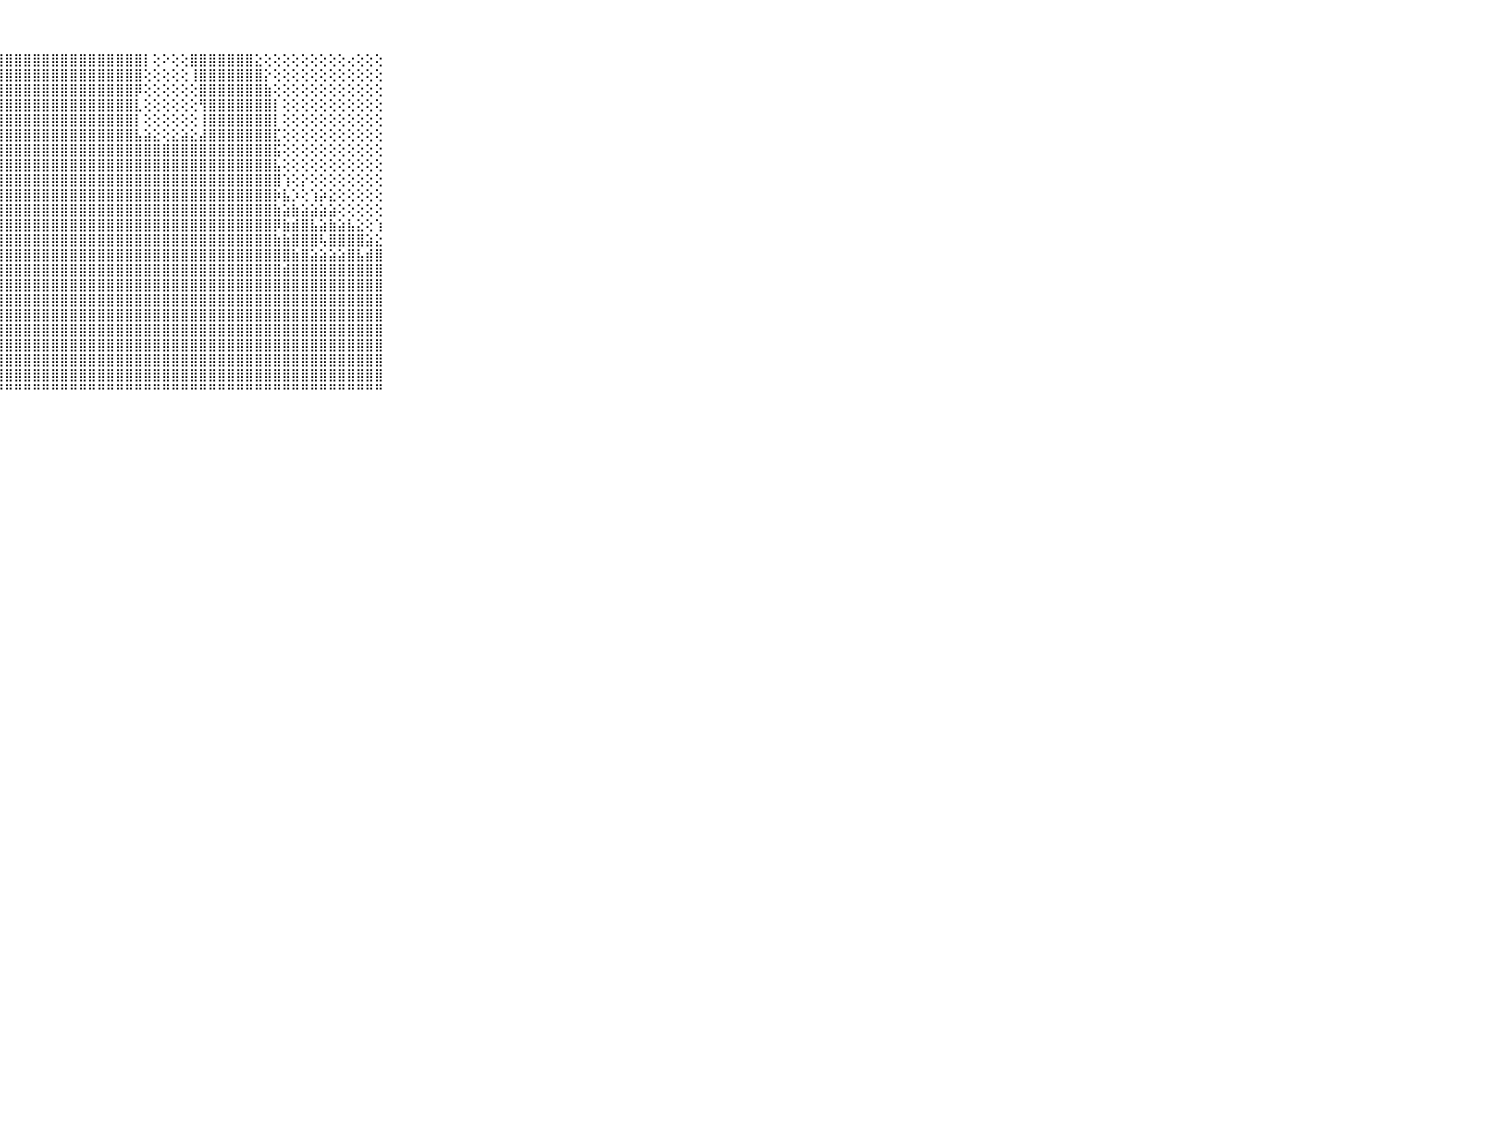

⠀⠀⠀⠀⠀⠀⠀⠀⠀⠀⠀⣿⣿⣿⣿⣿⣿⣿⣿⣿⣿⣿⣿⣿⣿⣿⣿⣿⣿⣿⣿⣿⣿⣿⣿⣿⣿⣿⣿⣿⣿⣿⣿⡇⢕⠕⢕⢕⣿⣿⣿⣿⣿⣿⣿⣕⢕⢕⢕⢕⢕⢕⢕⢕⢕⢔⢕⢕⢕⠀⠀⠀⠀⠀⠀⠀⠀⠀⠀⠀⠀
⠀⠀⠀⠀⠀⠀⠀⠀⠀⠀⠀⣿⣿⣿⣿⣿⣿⣿⣿⣿⣿⣿⣿⣿⣿⣿⣿⣿⣿⣿⣿⣿⣿⣿⣿⣿⣿⣿⣿⣿⣿⣿⣿⢕⢕⢕⢕⢕⢸⣿⣿⣿⣿⣿⣿⣿⡕⢕⢕⢕⢕⢕⢕⢕⢕⢕⢕⢕⢕⠀⠀⠀⠀⠀⠀⠀⠀⠀⠀⠀⠀
⠀⠀⠀⠀⠀⠀⠀⠀⠀⠀⠀⣿⣿⣿⣿⣿⣿⣿⣿⣿⣿⣿⣿⣿⣿⣿⣿⣿⣿⣿⣿⣿⣿⣿⣿⣿⣿⣿⣿⣿⣿⣿⡿⢕⢕⢕⢕⢕⢕⣿⣿⣿⣿⣿⣿⣿⣷⢕⢕⢕⢕⢕⢕⢕⢕⢕⢕⢕⢕⠀⠀⠀⠀⠀⠀⠀⠀⠀⠀⠀⠀
⠀⠀⠀⠀⠀⠀⠀⠀⠀⠀⠀⣿⣿⣿⣿⣿⣿⣿⣿⣿⣿⣿⣿⣿⣿⣿⣿⣿⣿⣿⣿⣿⣿⣿⣿⣿⣿⣿⣿⣿⣿⣿⣇⢕⢕⢕⢕⢕⢕⢻⣿⣿⣿⣿⣿⣿⣿⡇⢕⢕⢕⢕⢕⢕⢕⢕⢕⢕⢕⠀⠀⠀⠀⠀⠀⠀⠀⠀⠀⠀⠀
⠀⠀⠀⠀⠀⠀⠀⠀⠀⠀⠀⣿⣿⣿⣿⣿⣿⣿⣿⣿⣿⣿⣿⣿⣿⣿⣿⣿⣿⣿⣿⣿⣿⣿⣿⣿⣿⣿⣿⣿⣿⣿⡇⢕⢕⢕⢕⢕⢕⢸⣿⣿⣿⣿⣿⣿⣿⡇⢕⢕⢕⢕⢕⢕⢕⢕⢕⢕⢕⠀⠀⠀⠀⠀⠀⠀⠀⠀⠀⠀⠀
⠀⠀⠀⠀⠀⠀⠀⠀⠀⠀⠀⣿⣿⣿⣿⣿⣿⣿⣿⣿⣿⣿⣿⣿⣿⣿⣿⣿⣿⣿⣿⣿⣿⣿⣿⣿⣿⣿⣿⣿⣿⣿⣧⣵⣕⢕⣕⣵⣕⣼⣿⣿⣿⣿⣿⣿⣿⣏⢕⢕⢕⢕⢕⢕⢕⢕⢕⢕⢕⠀⠀⠀⠀⠀⠀⠀⠀⠀⠀⠀⠀
⠀⠀⠀⠀⠀⠀⠀⠀⠀⠀⠀⣿⣿⣿⣿⣿⣿⣿⣿⣿⣿⣿⣿⣿⣿⣿⣿⣿⣿⣿⣿⣿⣿⣿⣿⣿⣿⣿⣿⣿⣿⣿⣿⣿⣿⣿⣿⣿⣿⣿⣿⣿⣿⣿⣿⣿⣿⣯⢕⢕⢕⢕⢕⢕⢕⢕⢕⢕⢕⠀⠀⠀⠀⠀⠀⠀⠀⠀⠀⠀⠀
⠀⠀⠀⠀⠀⠀⠀⠀⠀⠀⠀⣿⢿⠟⠋⢑⢄⣔⢕⢜⢿⢿⢿⢿⣿⣿⣿⣿⣿⣿⣿⣿⣿⣿⣿⣿⣿⣿⣿⣿⣿⣿⣿⣿⣿⣿⣿⣿⣿⣿⣿⣿⣿⣿⣿⣿⣿⣧⢕⢕⢕⢕⢕⢕⢕⢕⢕⢕⢕⠀⠀⠀⠀⠀⠀⠀⠀⠀⠀⠀⠀
⠀⠀⠀⠀⠀⠀⠀⠀⠀⠀⠀⢏⠀⠀⢄⣀⣱⣵⢗⠞⠗⢟⢻⣷⣾⣿⣿⣿⣿⣿⣿⣿⣿⣿⣿⣿⣿⣿⣿⣿⣿⣿⣿⣿⣿⣿⣿⣿⣿⣿⣿⣿⣿⣿⣿⣿⣿⣿⢱⢕⡕⢕⢕⢕⢕⢕⢕⢕⢕⠀⠀⠀⠀⠀⠀⠀⠀⠀⠀⠀⠀
⠀⠀⠀⠀⠀⠀⠀⠀⠀⠀⠀⢕⢕⢷⡕⡑⢃⡐⢔⠔⢰⢱⣷⣝⣿⣿⣿⣿⣿⣿⣿⣿⣿⣿⣿⣿⣿⣿⣿⣿⣿⣿⣿⣿⣿⣿⣿⣿⣿⣿⣿⣿⣿⣿⣿⣿⣿⡷⣧⡱⢕⢱⡵⣕⢕⢕⢕⢕⢕⠀⠀⠀⠀⠀⠀⠀⠀⠀⠀⠀⠀
⠀⠀⠀⠀⠀⠀⠀⠀⠀⠀⠀⢕⣕⡜⣕⣱⣜⣕⣕⢕⢇⣼⣿⣽⣿⣿⣿⣿⣿⣿⣿⣿⣿⣿⣿⣿⣿⣿⣿⣿⣿⣿⣿⣿⣿⣿⣿⣿⣿⣿⣿⣿⣿⣿⣿⣿⣿⣷⣵⣷⣵⣵⣵⣵⢕⢕⢕⢕⢕⠀⠀⠀⠀⠀⠀⠀⠀⠀⠀⠀⠀
⠀⠀⠀⠀⠀⠀⠀⠀⠀⠀⠀⢸⣿⣿⣿⣿⣿⣿⣿⣿⣿⣿⣿⣿⣿⣿⣿⣿⣿⣿⣿⣿⣿⣿⣿⣿⣿⣿⣿⣿⣿⣿⣿⣿⣿⣿⣿⣿⣿⣿⣿⣿⣿⣿⣿⣿⣿⡿⣷⣾⣿⣧⣵⣷⣵⣧⣕⢕⢱⠀⠀⠀⠀⠀⠀⠀⠀⠀⠀⠀⠀
⠀⠀⠀⠀⠀⠀⠀⠀⠀⠀⠀⣾⣿⣿⣿⣿⣿⣿⣿⣿⣿⣿⣿⣿⣿⣿⣿⣿⣿⣿⣿⣿⣿⣿⣿⣿⣿⣿⣿⣿⣿⣿⣿⣿⣿⣿⣿⣿⣿⣿⣿⣿⣿⣿⣿⣿⣿⣷⣷⣿⣿⣿⢧⣿⣿⣿⣿⣵⣕⠀⠀⠀⠀⠀⠀⠀⠀⠀⠀⠀⠀
⠀⠀⠀⠀⠀⠀⠀⠀⠀⠀⠀⣿⣿⣿⣿⣿⣿⣿⣿⣿⣿⣿⣿⣿⣿⣿⣿⣿⣿⣿⣿⣿⣿⣿⣿⣿⣿⣿⣿⣿⣿⣿⣿⣿⣿⣿⣿⣿⣿⣿⣿⣿⣿⣿⣿⣿⣿⣿⣿⣷⣿⣵⣵⣵⣵⣿⣧⣾⣿⠀⠀⠀⠀⠀⠀⠀⠀⠀⠀⠀⠀
⠀⠀⠀⠀⠀⠀⠀⠀⠀⠀⠀⣿⣿⣿⣿⣿⣿⣿⣿⣿⣿⣿⣿⣿⣿⣿⣿⣿⣿⣿⣿⣿⣿⣿⣿⣿⣿⣿⣿⣿⣿⣿⣿⣿⣿⣿⣿⣿⣿⣿⣿⣿⣿⣿⣿⣿⣿⣿⣾⣿⣿⣿⣿⣿⣿⣿⣿⣿⣿⠀⠀⠀⠀⠀⠀⠀⠀⠀⠀⠀⠀
⠀⠀⠀⠀⠀⠀⠀⠀⠀⠀⠀⣿⣿⣿⣿⣾⣾⣿⣿⣿⣿⣿⣿⣽⣿⣿⣿⣿⣿⣿⣿⣿⣿⣿⣿⣿⣿⣿⣿⣿⣿⣿⣿⣿⣿⣿⣿⣿⣿⣿⣿⣿⣿⣿⣿⣿⣿⣿⣿⣿⣿⣿⣿⣿⣿⣿⣿⣿⣿⠀⠀⠀⠀⠀⠀⠀⠀⠀⠀⠀⠀
⠀⠀⠀⠀⠀⠀⠀⠀⠀⠀⠀⣿⣿⣿⣿⣿⣿⣿⣿⣿⣿⣿⣿⣿⣿⣿⣿⣿⣿⣿⣿⣿⣿⣿⣿⣿⣿⣿⣿⣿⣿⣿⣿⣿⣿⣿⣿⣿⣿⣿⣿⣿⣿⣿⣿⣿⣿⣿⣿⣿⣿⣿⣿⣿⣿⣿⣿⣿⣿⠀⠀⠀⠀⠀⠀⠀⠀⠀⠀⠀⠀
⠀⠀⠀⠀⠀⠀⠀⠀⠀⠀⠀⣿⣿⣿⣿⣿⣿⣿⣿⣿⣿⢻⣿⣿⣿⣿⣿⣿⣿⣿⣿⣿⣿⣿⣿⣿⣿⣿⣿⣿⣿⣿⣿⣿⣿⣿⣿⣿⣿⣿⣿⣿⣿⣿⣿⣿⣿⣿⣿⣿⣿⣿⣿⣿⣿⣿⣿⣿⣿⠀⠀⠀⠀⠀⠀⠀⠀⠀⠀⠀⠀
⠀⠀⠀⠀⠀⠀⠀⠀⠀⠀⠀⣿⣿⣿⣿⣿⣿⣿⣿⣿⣿⣿⣿⣿⣿⣿⣿⣿⣿⣿⣿⣿⣿⣿⣿⣿⣿⣿⣿⣿⣿⣿⣿⣿⣿⣿⣿⣿⣿⣿⣿⣿⣿⣿⣿⣿⣿⣿⣿⣿⣿⣿⣿⣿⣿⣿⣿⣿⣿⠀⠀⠀⠀⠀⠀⠀⠀⠀⠀⠀⠀
⠀⠀⠀⠀⠀⠀⠀⠀⠀⠀⠀⣿⣿⣿⣿⣿⣿⣵⣾⣾⣷⣽⣿⣿⣿⣿⣿⣿⣿⣿⣿⣿⣿⣿⣿⣿⣿⣿⣿⣿⣿⣿⣿⣿⣿⣿⣿⣿⣿⣿⣿⣿⣿⣿⣿⣿⣿⣿⣿⣿⣿⣿⣿⣿⣿⣿⣿⣿⣿⠀⠀⠀⠀⠀⠀⠀⠀⠀⠀⠀⠀
⠀⠀⠀⠀⠀⠀⠀⠀⠀⠀⠀⣿⣿⣿⣿⣿⣿⣿⣿⣿⣿⣿⣿⣿⣿⣿⣿⣿⣿⣿⣿⣿⣿⣿⣿⣿⣿⣿⣿⣿⣿⣿⣿⣿⣿⣿⣿⣿⣿⣿⣿⣿⣿⣿⣿⣿⣿⣿⣿⣿⣿⣿⣿⣿⣿⣿⣿⣿⣿⠀⠀⠀⠀⠀⠀⠀⠀⠀⠀⠀⠀
⠀⠀⠀⠀⠀⠀⠀⠀⠀⠀⠀⣿⣿⣿⣿⣿⣿⣿⣿⣿⣿⣿⣿⡏⢻⣿⣿⣿⣿⣿⣿⣿⣿⣿⣿⣿⣿⣿⣿⣿⣿⣿⣿⣿⣿⣿⣿⣿⣿⣿⣿⣿⣿⣿⣿⣿⣿⣿⣿⣿⣿⣿⣿⣿⣿⣿⣿⣿⣿⠀⠀⠀⠀⠀⠀⠀⠀⠀⠀⠀⠀
⠀⠀⠀⠀⠀⠀⠀⠀⠀⠀⠀⠛⠛⠛⠛⠛⠛⠛⠛⠛⠛⠛⠛⠁⠘⠛⠛⠛⠛⠛⠛⠛⠛⠛⠛⠛⠛⠛⠛⠛⠛⠛⠛⠛⠛⠛⠛⠛⠛⠛⠛⠛⠛⠛⠛⠛⠛⠛⠛⠛⠛⠛⠛⠛⠛⠛⠛⠛⠛⠀⠀⠀⠀⠀⠀⠀⠀⠀⠀⠀⠀